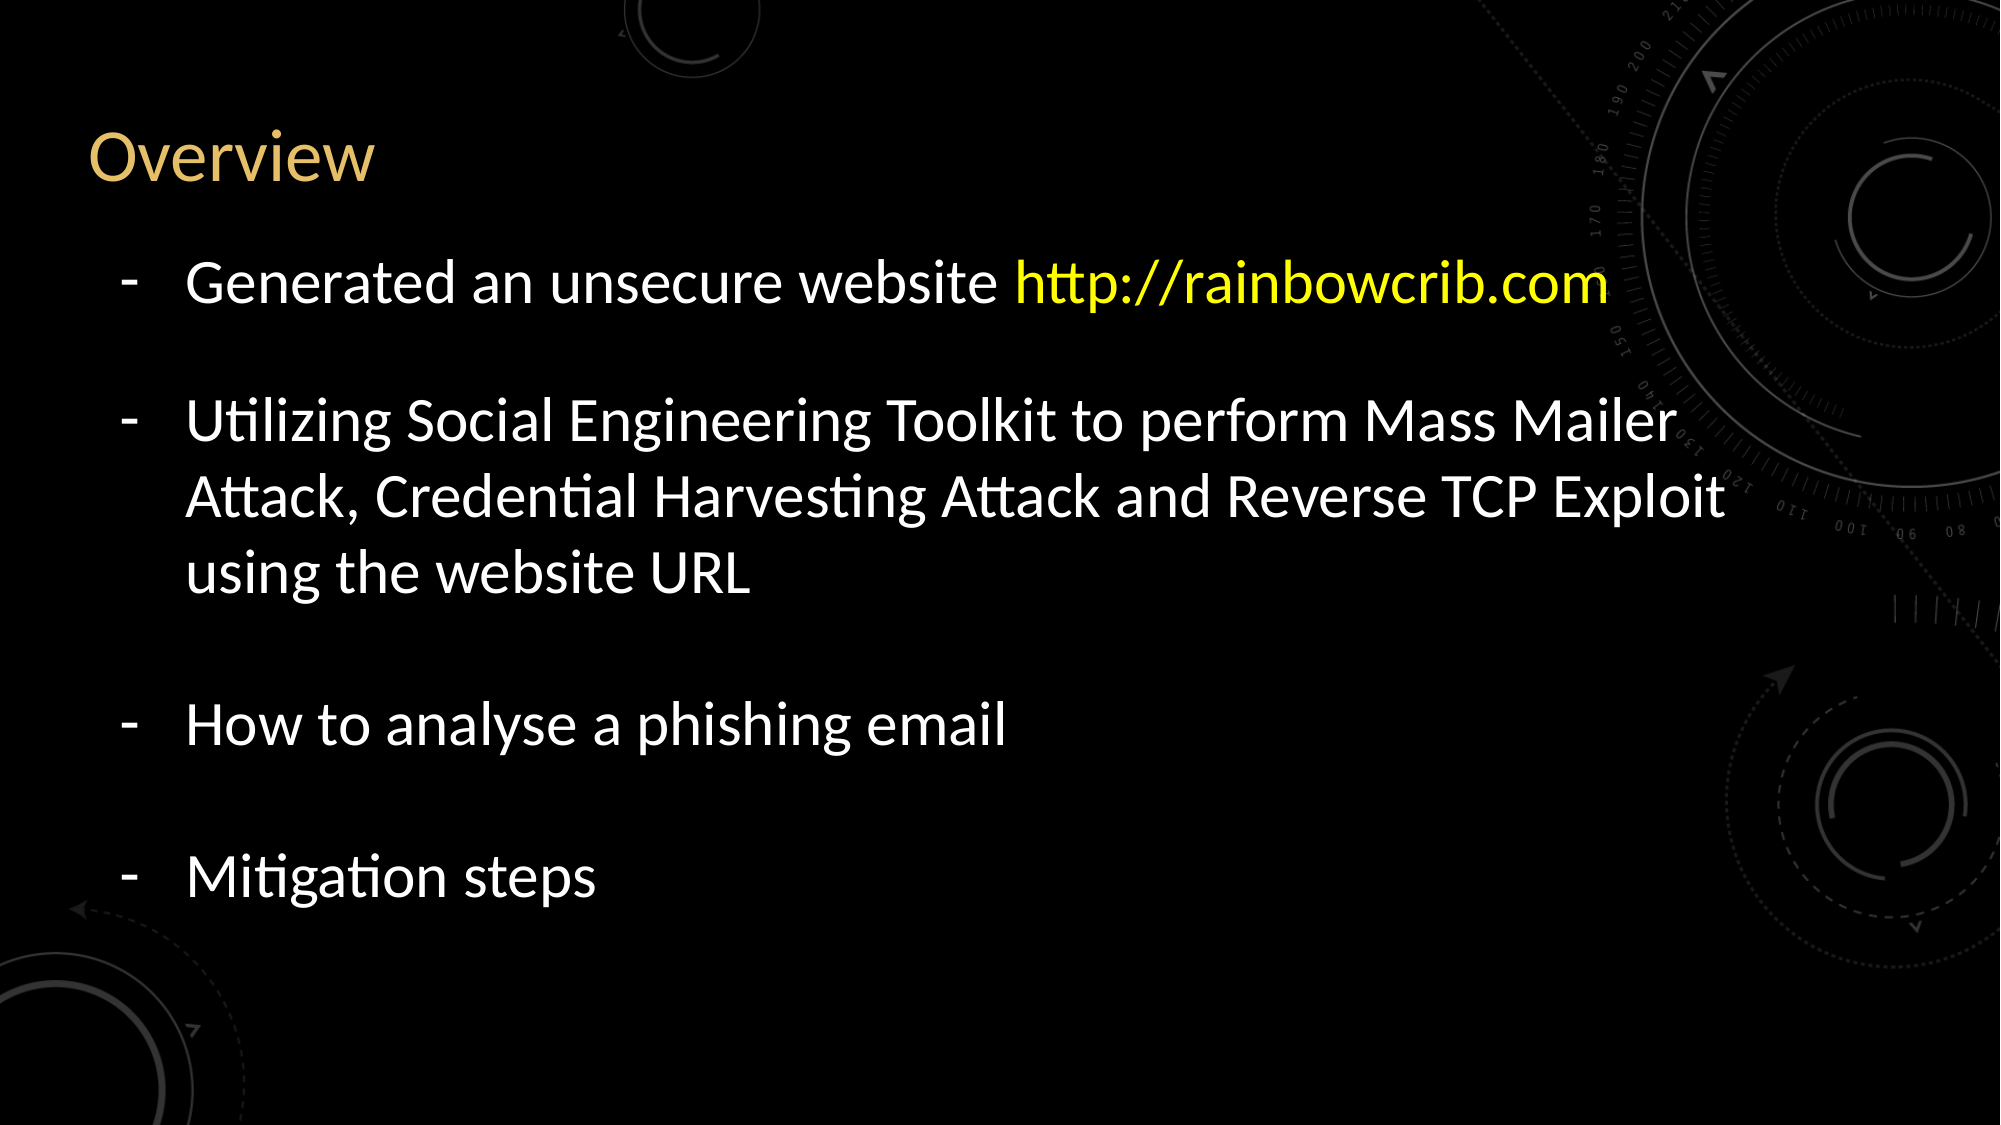

# Overview
Generated an unsecure website http://rainbowcrib.com

Utilizing Social Engineering Toolkit to perform Mass Mailer Attack, Credential Harvesting Attack and Reverse TCP Exploit using the website URL

How to analyse a phishing email

Mitigation steps